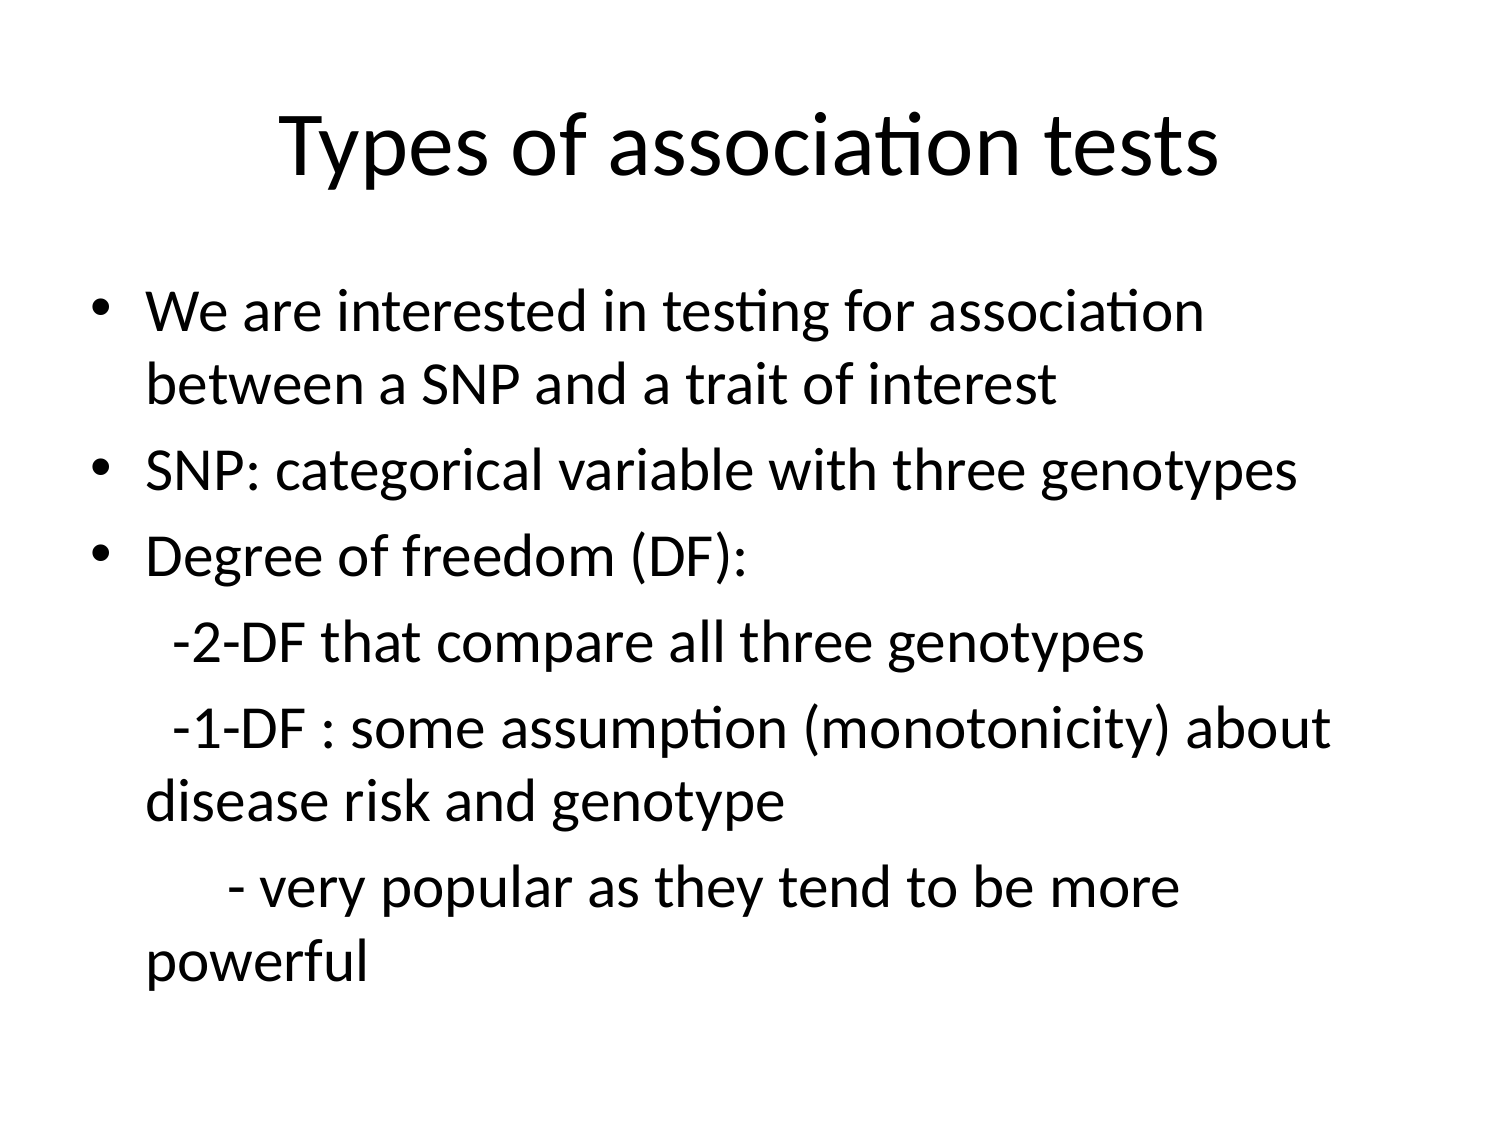

# Types of association tests
We are interested in testing for association between a SNP and a trait of interest
SNP: categorical variable with three genotypes
Degree of freedom (DF):
      -2-DF that compare all three genotypes
      -1-DF : some assumption (monotonicity) about disease risk and genotype
          - very popular as they tend to be more powerful